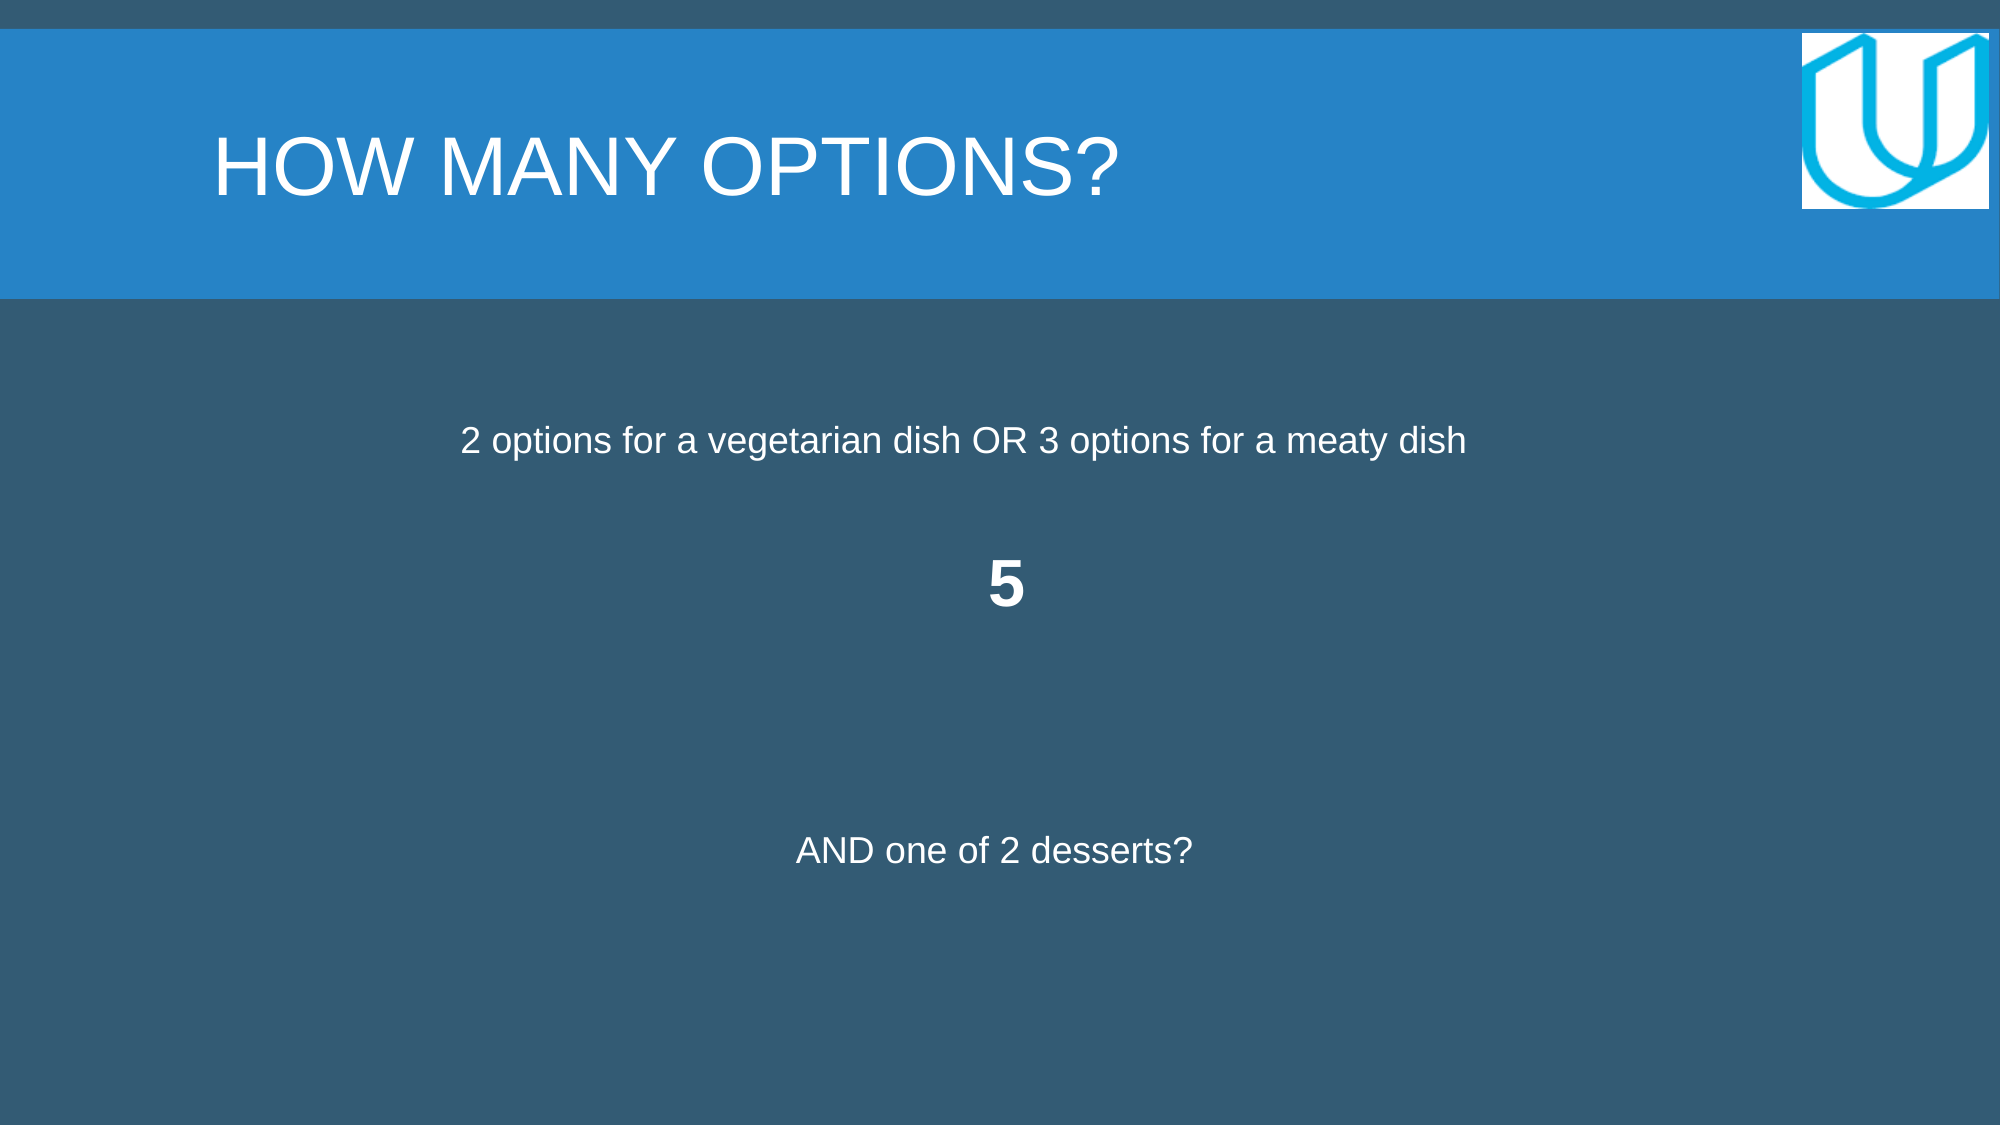

# How many options?

2 options for a vegetarian dish OR 3 options for a meaty dish
5
AND one of 2 desserts?